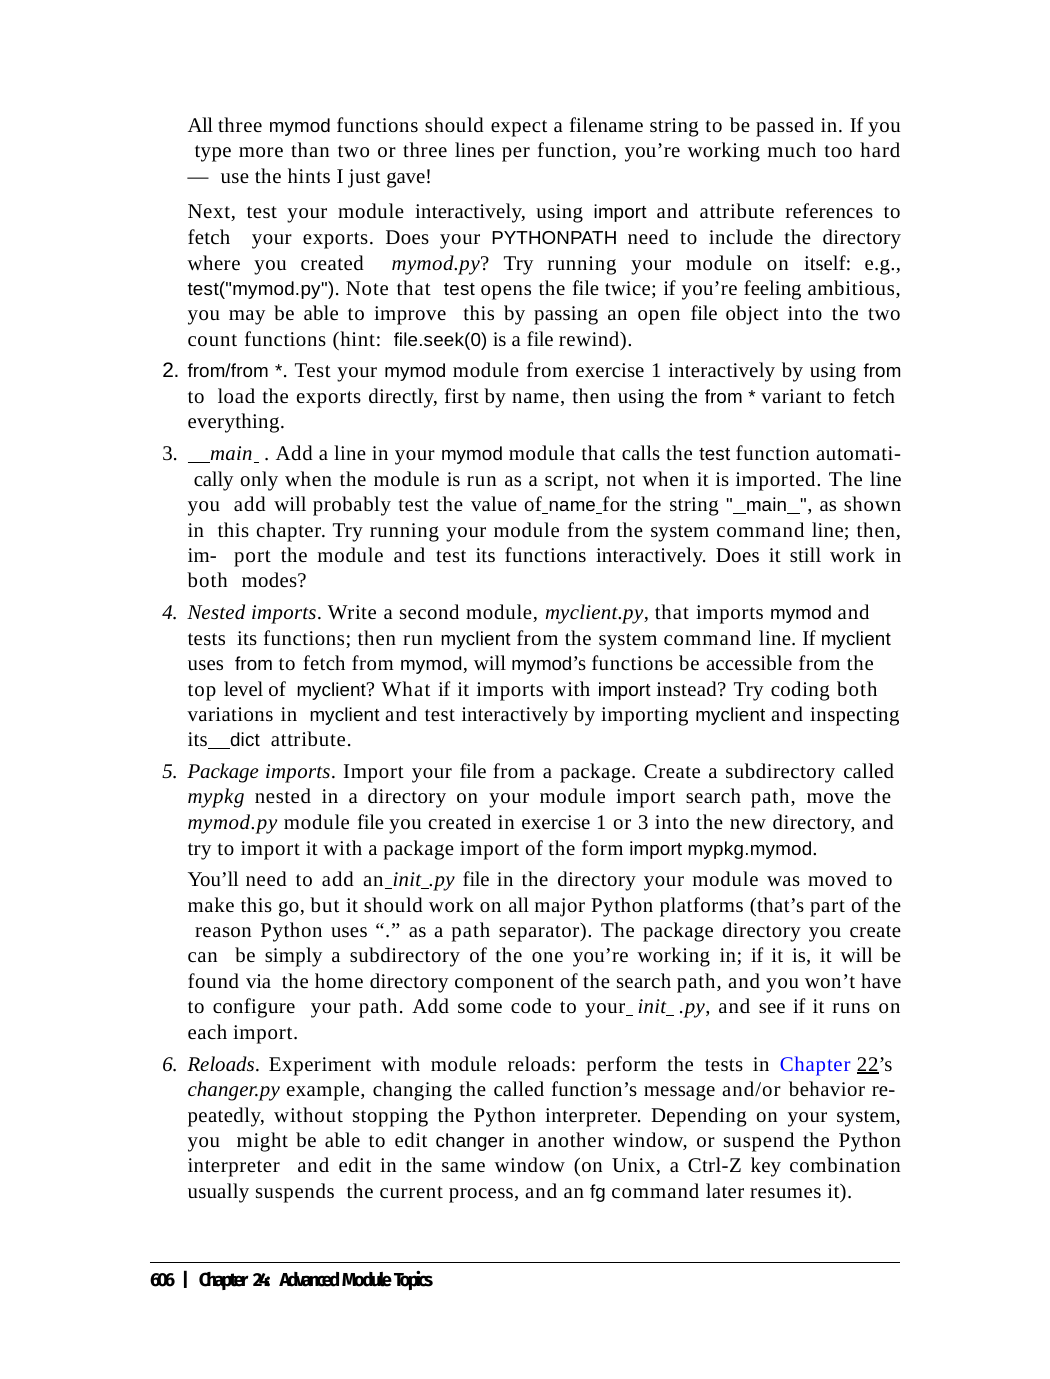

All three mymod functions should expect a filename string to be passed in. If you  type more than two or three lines per function, you’re working much too hard—  use the hints I just gave!
Next, test your module interactively, using import and attribute references to fetch  your exports. Does your PYTHONPATH need to include the directory where you created  mymod.py? Try running your module on itself: e.g., test("mymod.py"). Note that  test opens the file twice; if you’re feeling ambitious, you may be able to improve  this by passing an open file object into the two count functions (hint:  file.seek(0) is a file rewind).
from/from *. Test your mymod module from exercise 1 interactively by using from to  load the exports directly, first by name, then using the from * variant to fetch  everything.
    main . Add a line in your mymod module that calls the test function automati-  cally only when the module is run as a script, not when it is imported. The line you  add will probably test the value of name for the string "  main  ", as shown in  this chapter. Try running your module from the system command line; then, im-  port the module and test its functions interactively. Does it still work in both  modes?
Nested imports. Write a second module, myclient.py, that imports mymod and tests  its functions; then run myclient from the system command line. If myclient uses  from to fetch from mymod, will mymod’s functions be accessible from the top level of  myclient? What if it imports with import instead? Try coding both variations in  myclient and test interactively by importing myclient and inspecting its    dict  attribute.
Package imports. Import your file from a package. Create a subdirectory called  mypkg nested in a directory on your module import search path, move the  mymod.py module file you created in exercise 1 or 3 into the new directory, and  try to import it with a package import of the form import mypkg.mymod.
You’ll need to add an init .py file in the directory your module was moved to  make this go, but it should work on all major Python platforms (that’s part of the  reason Python uses “.” as a path separator). The package directory you create can  be simply a subdirectory of the one you’re working in; if it is, it will be found via  the home directory component of the search path, and you won’t have to configure  your path. Add some code to your init .py, and see if it runs on each import.
Reloads. Experiment with module reloads: perform the tests in Chapter 22’s  changer.py example, changing the called function’s message and/or behavior re-  peatedly, without stopping the Python interpreter. Depending on your system, you  might be able to edit changer in another window, or suspend the Python interpreter  and edit in the same window (on Unix, a Ctrl-Z key combination usually suspends  the current process, and an fg command later resumes it).

606  |  Chapter 24:  Advanced Module Topics